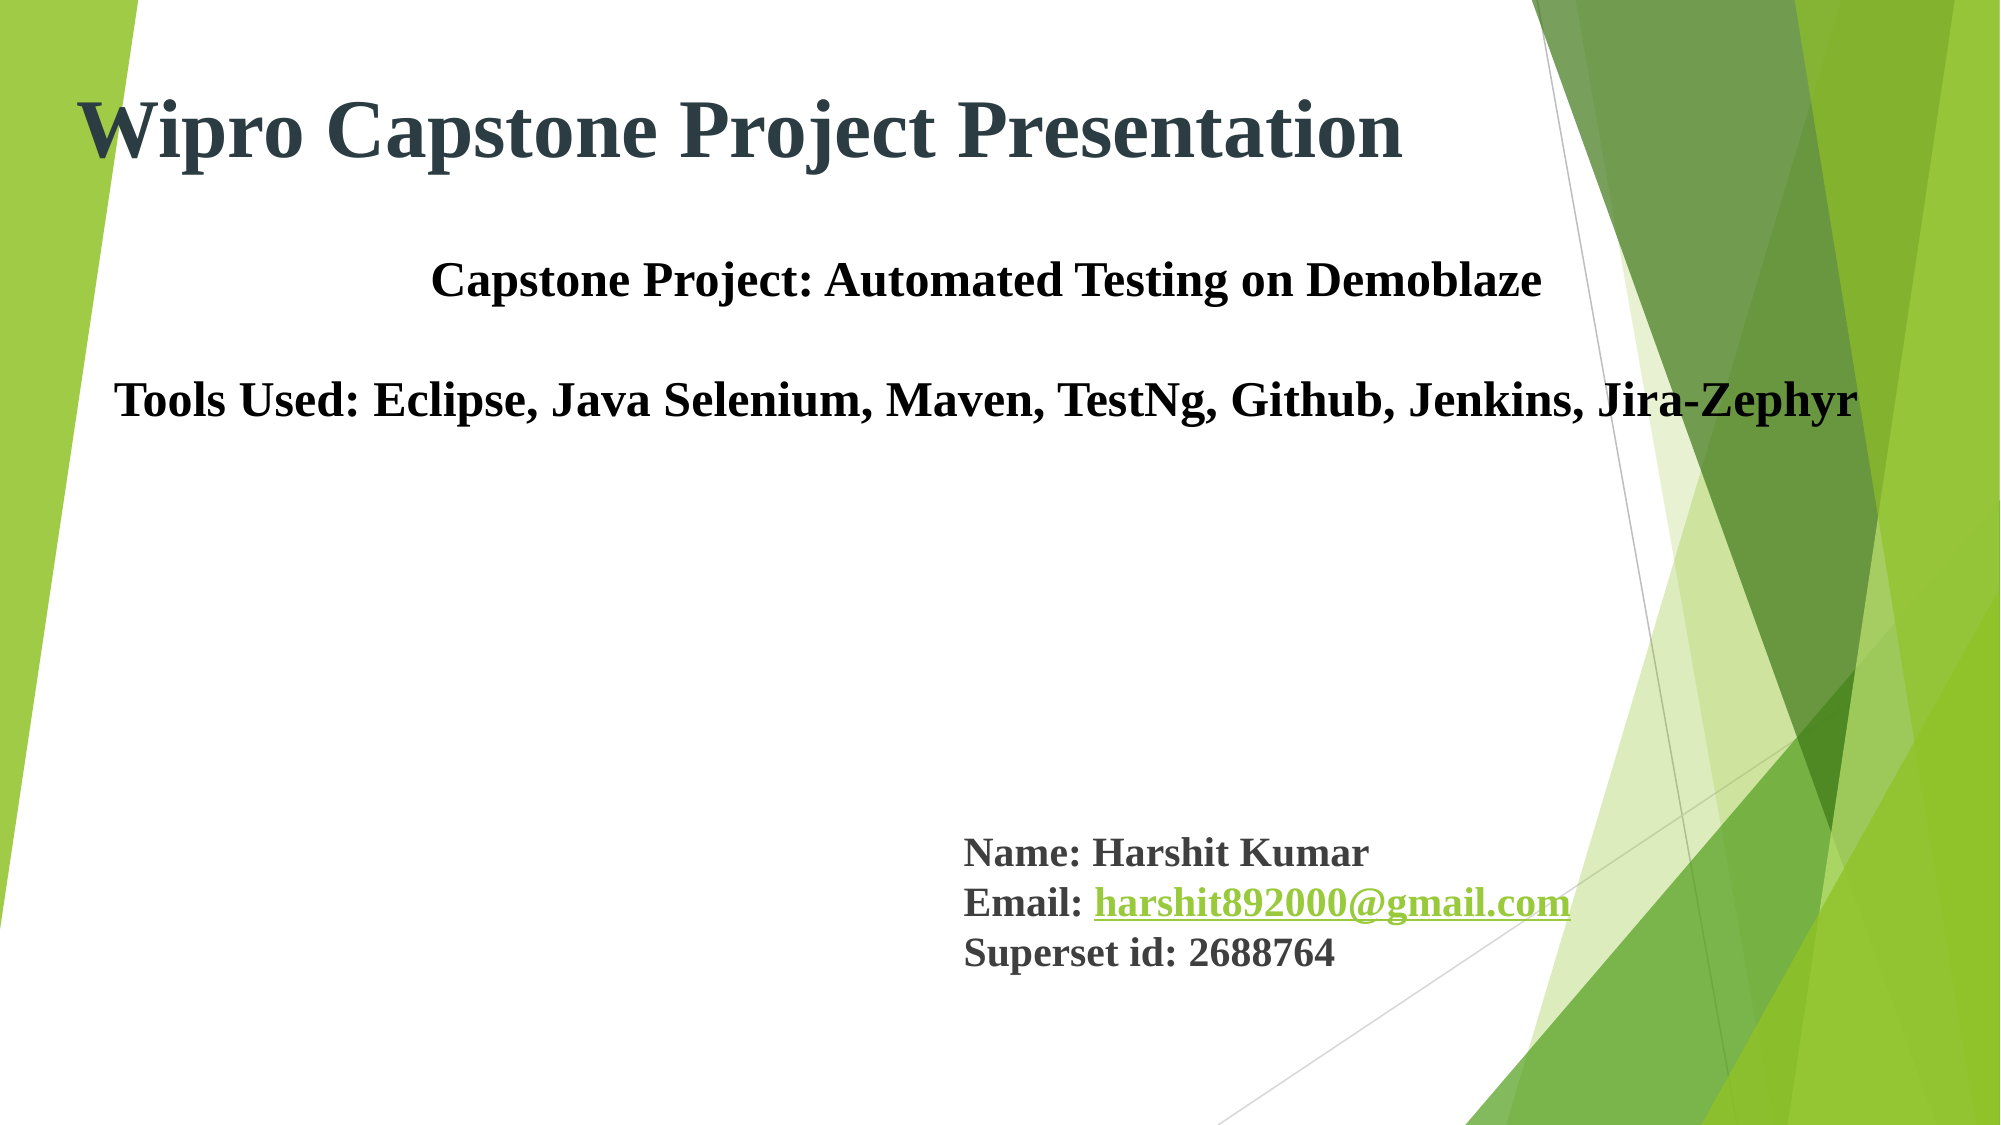

# Wipro Capstone Project Presentation

Capstone Project: Automated Testing on Demoblaze

Tools Used: Eclipse, Java Selenium, Maven, TestNg, Github, Jenkins, Jira-Zephyr

Name: Harshit Kumar
Email: harshit892000@gmail.com
Superset id: 2688764